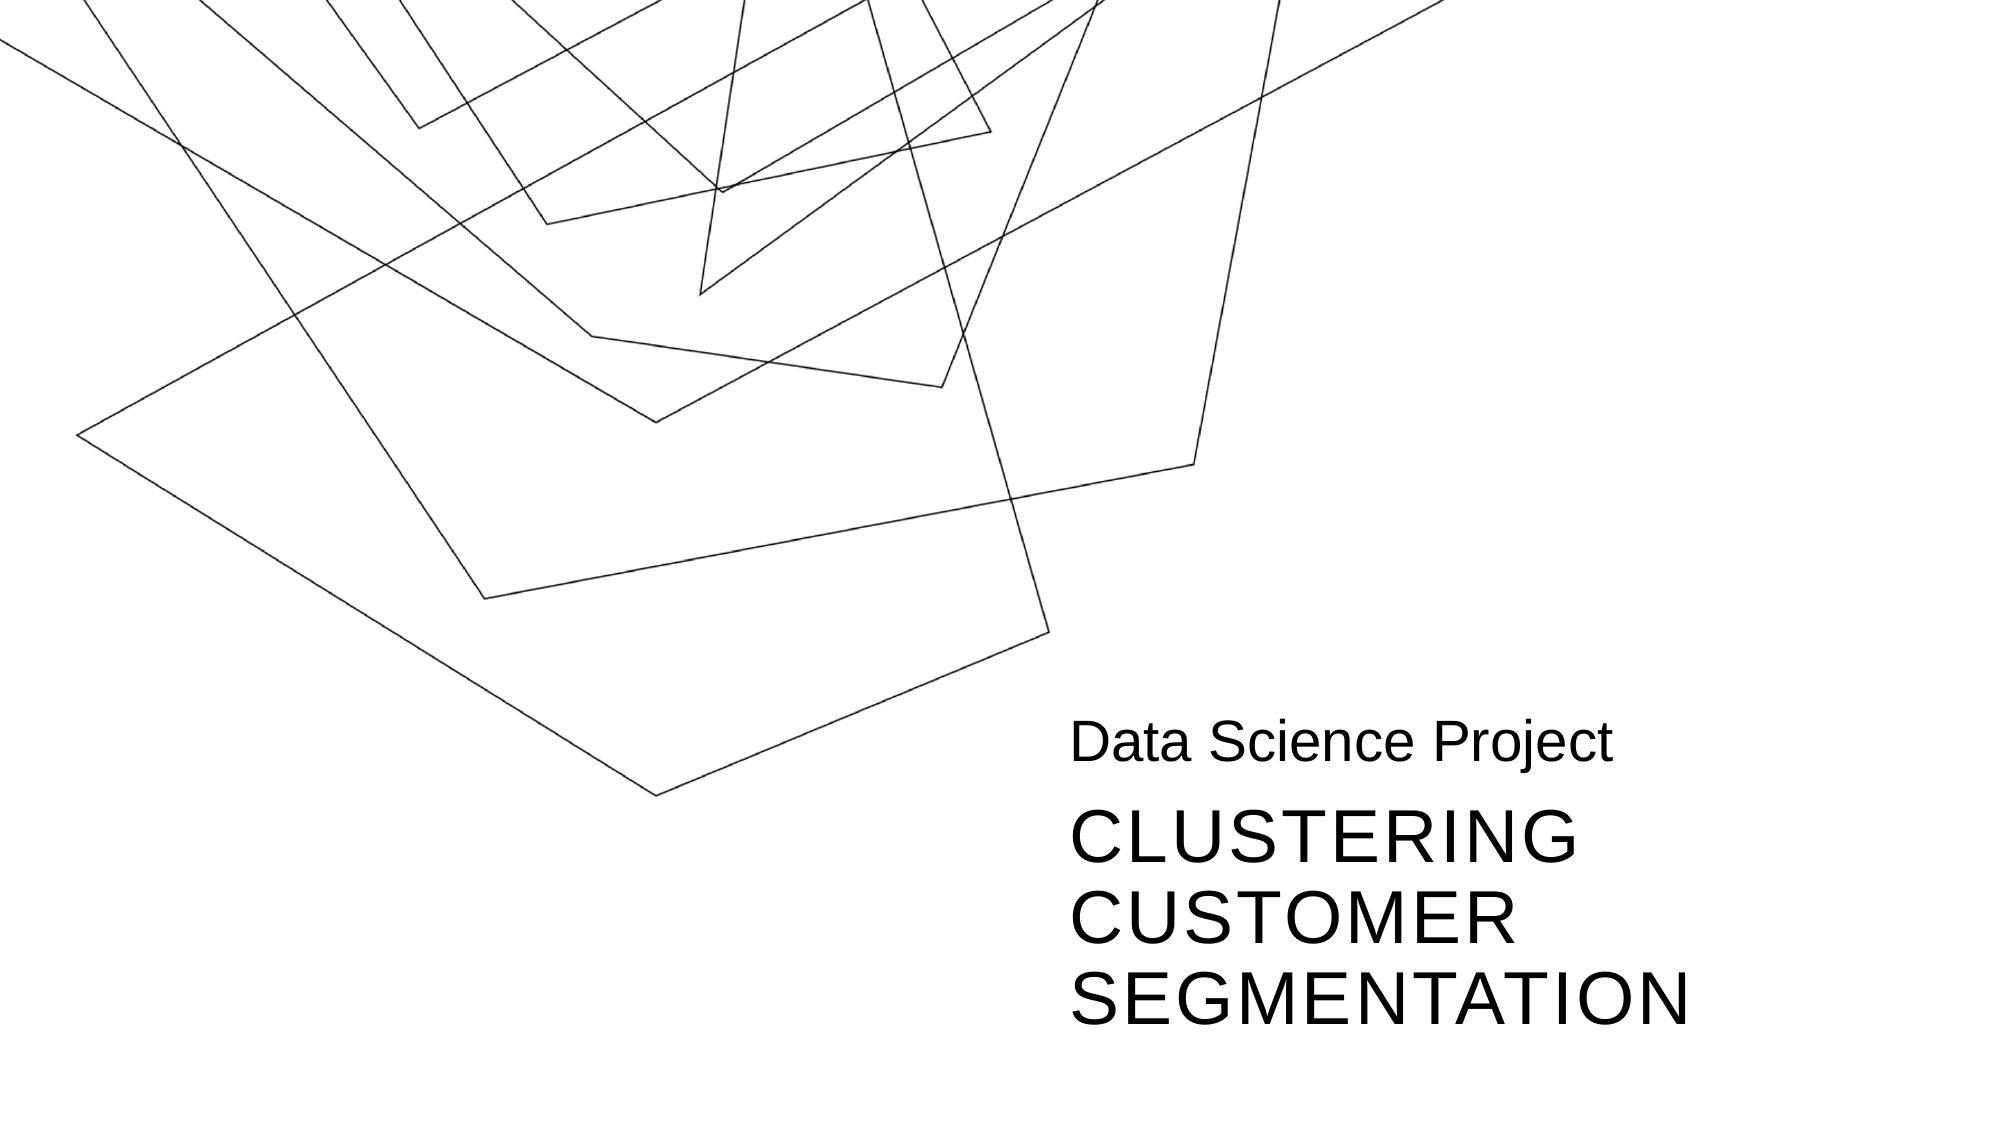

Data Science Project
# CLUSTERING CUSTOMER SEGMENTATION